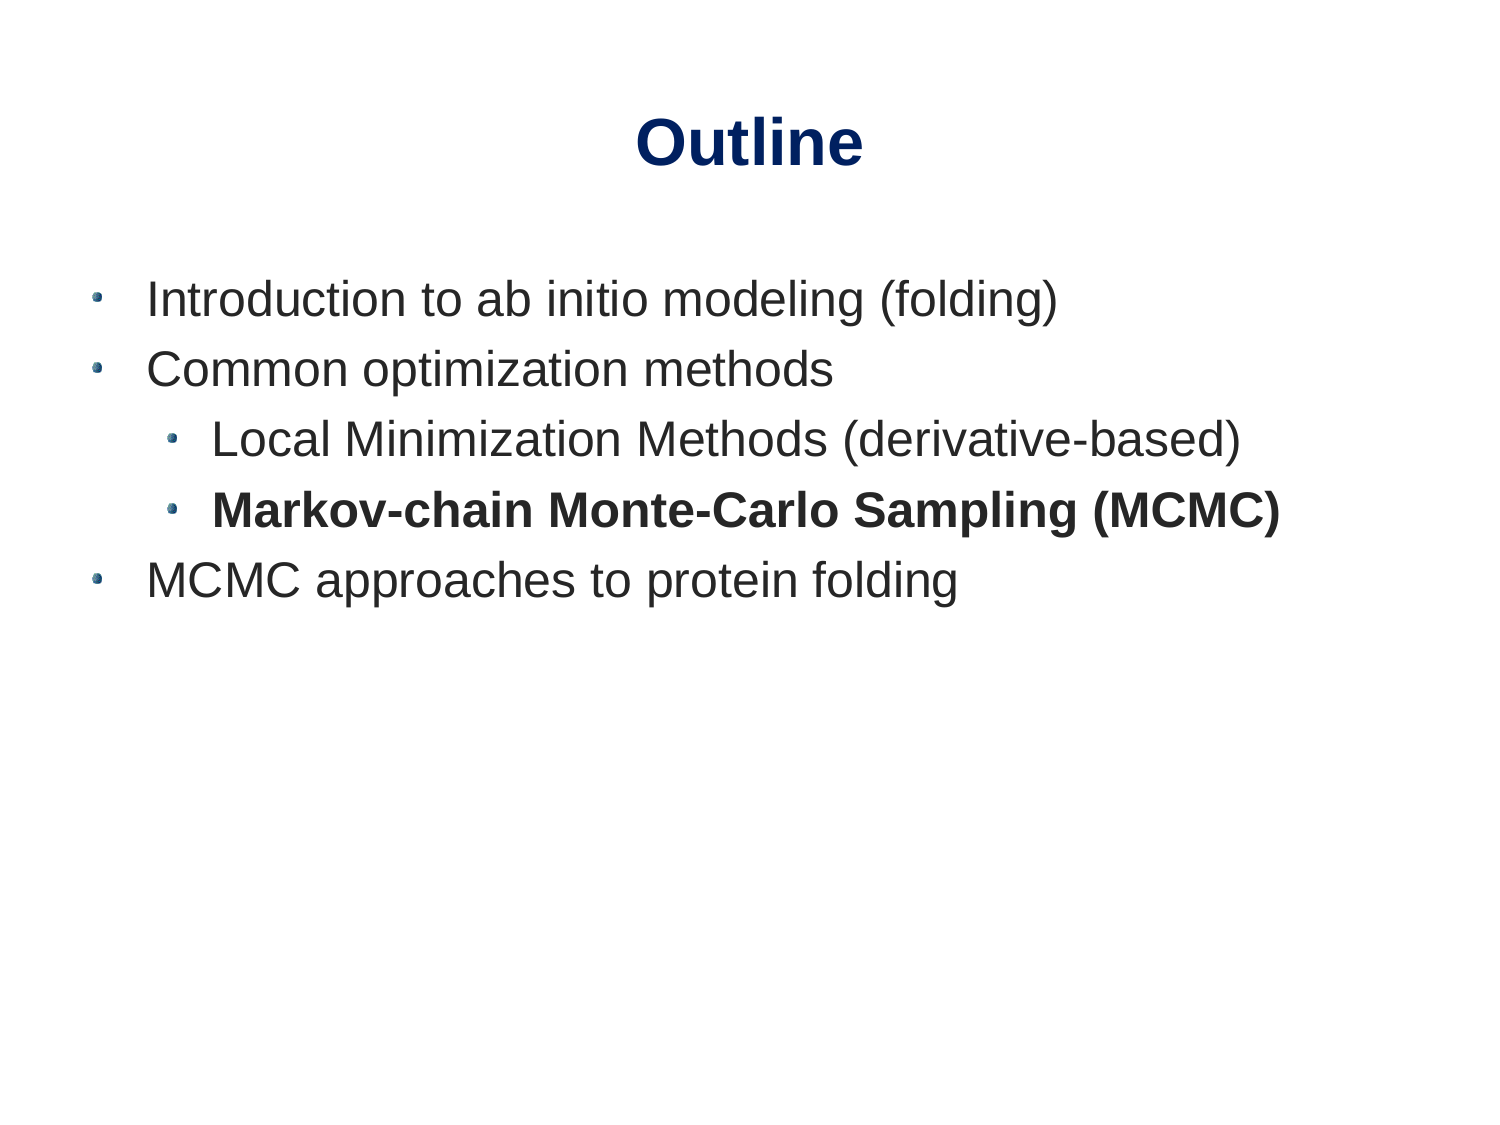

# Outline
Introduction to ab initio modeling (folding)
Common optimization methods
Local Minimization Methods (derivative-based)
Markov-chain Monte-Carlo Sampling (MCMC)
MCMC approaches to protein folding